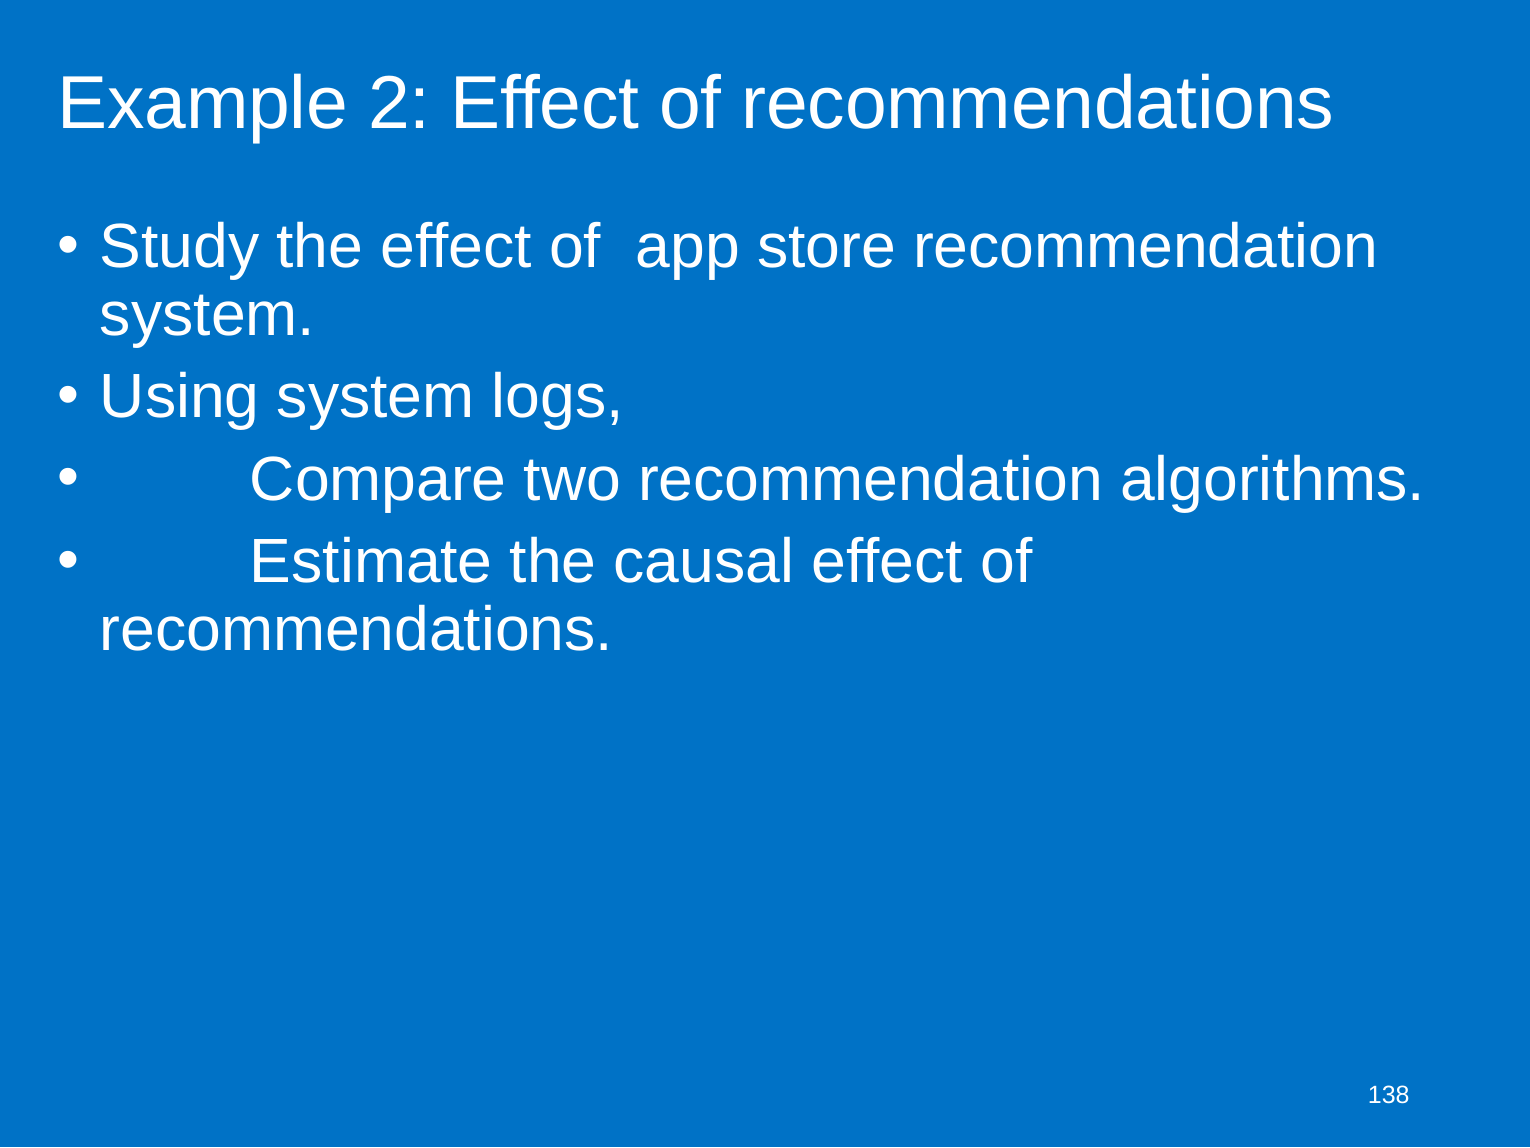

Study the effect of  app store recommendation system.
Using system logs,
	Compare two recommendation algorithms.
	Estimate the causal effect of recommendations.

138
# Example 2: Effect of recommendations